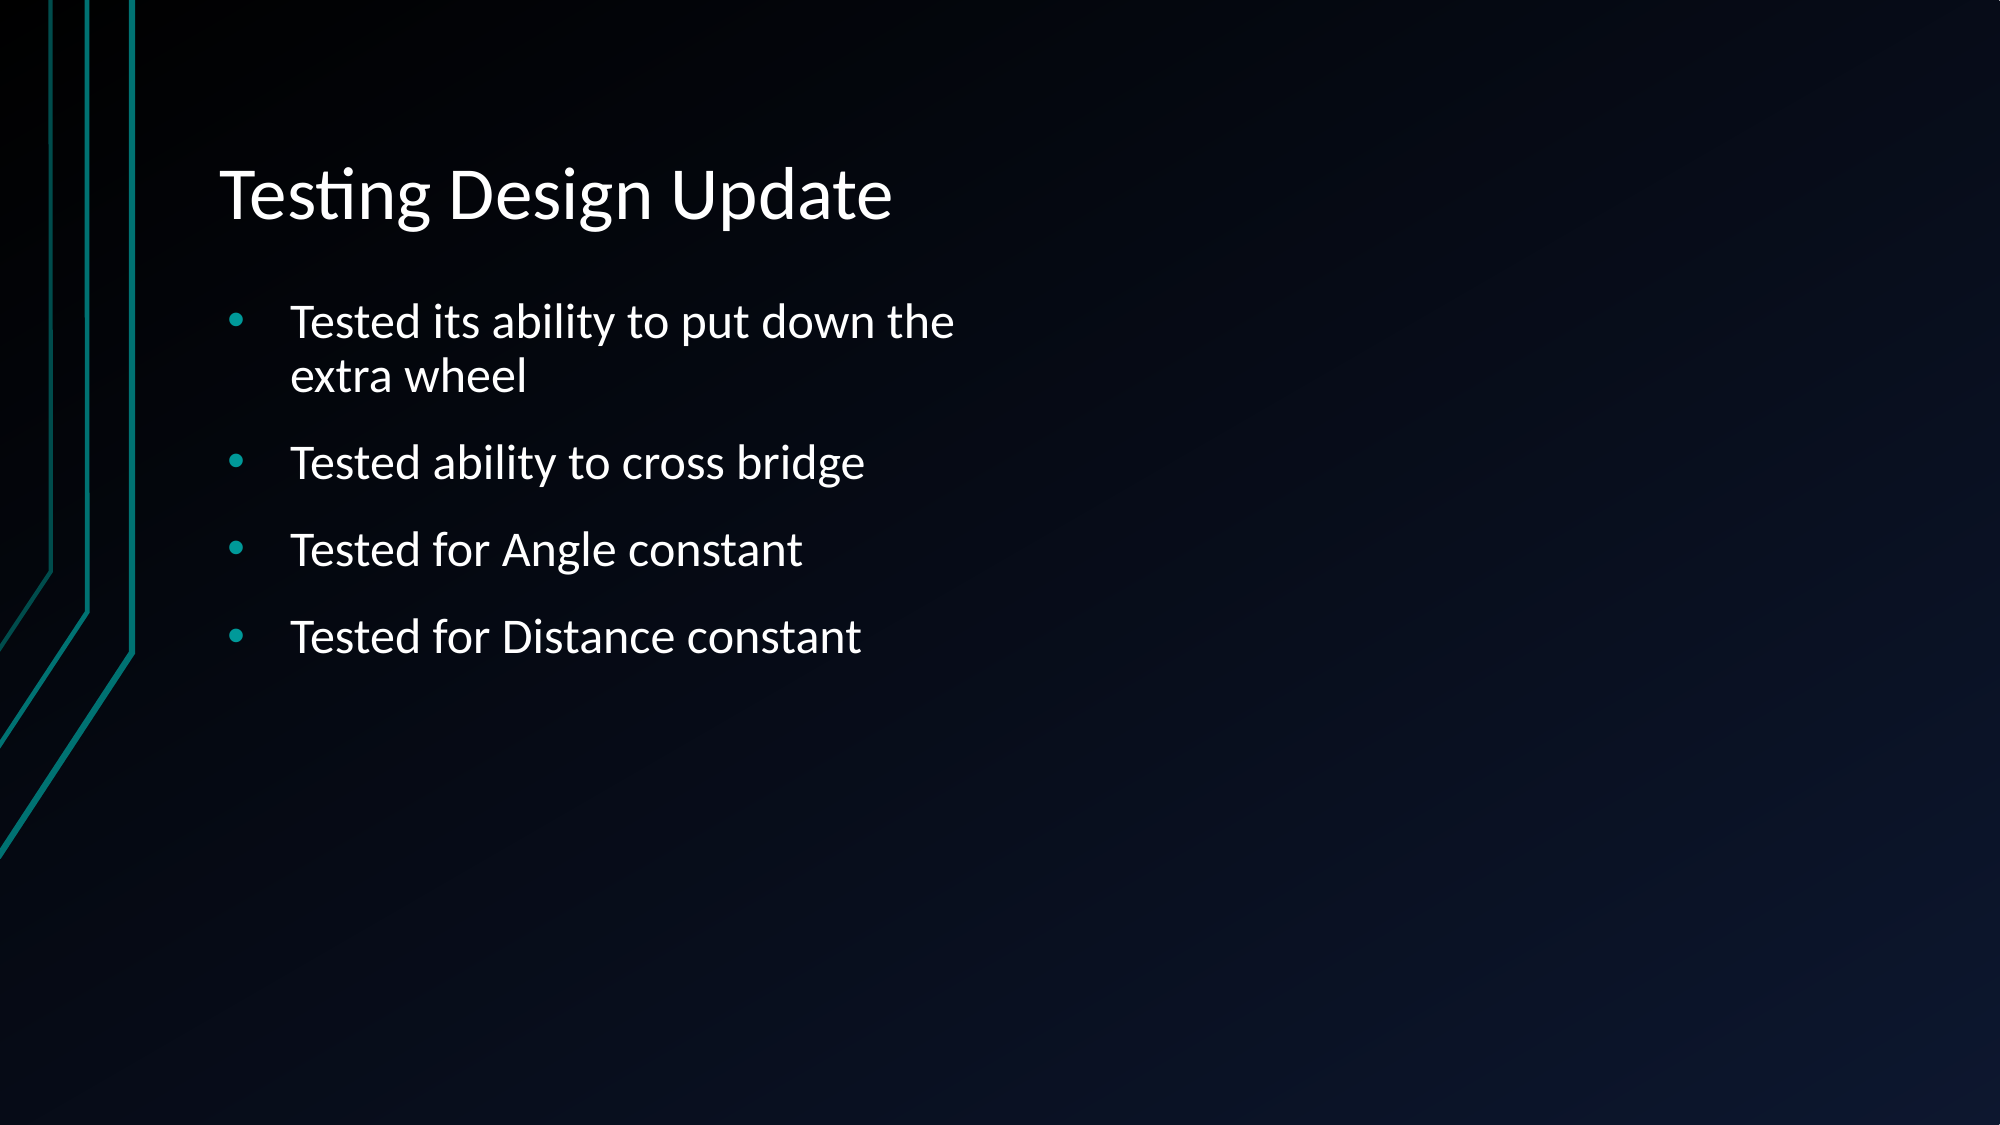

# Testing Design Update
Tested its ability to put down the extra wheel
Tested ability to cross bridge
Tested for Angle constant
Tested for Distance constant